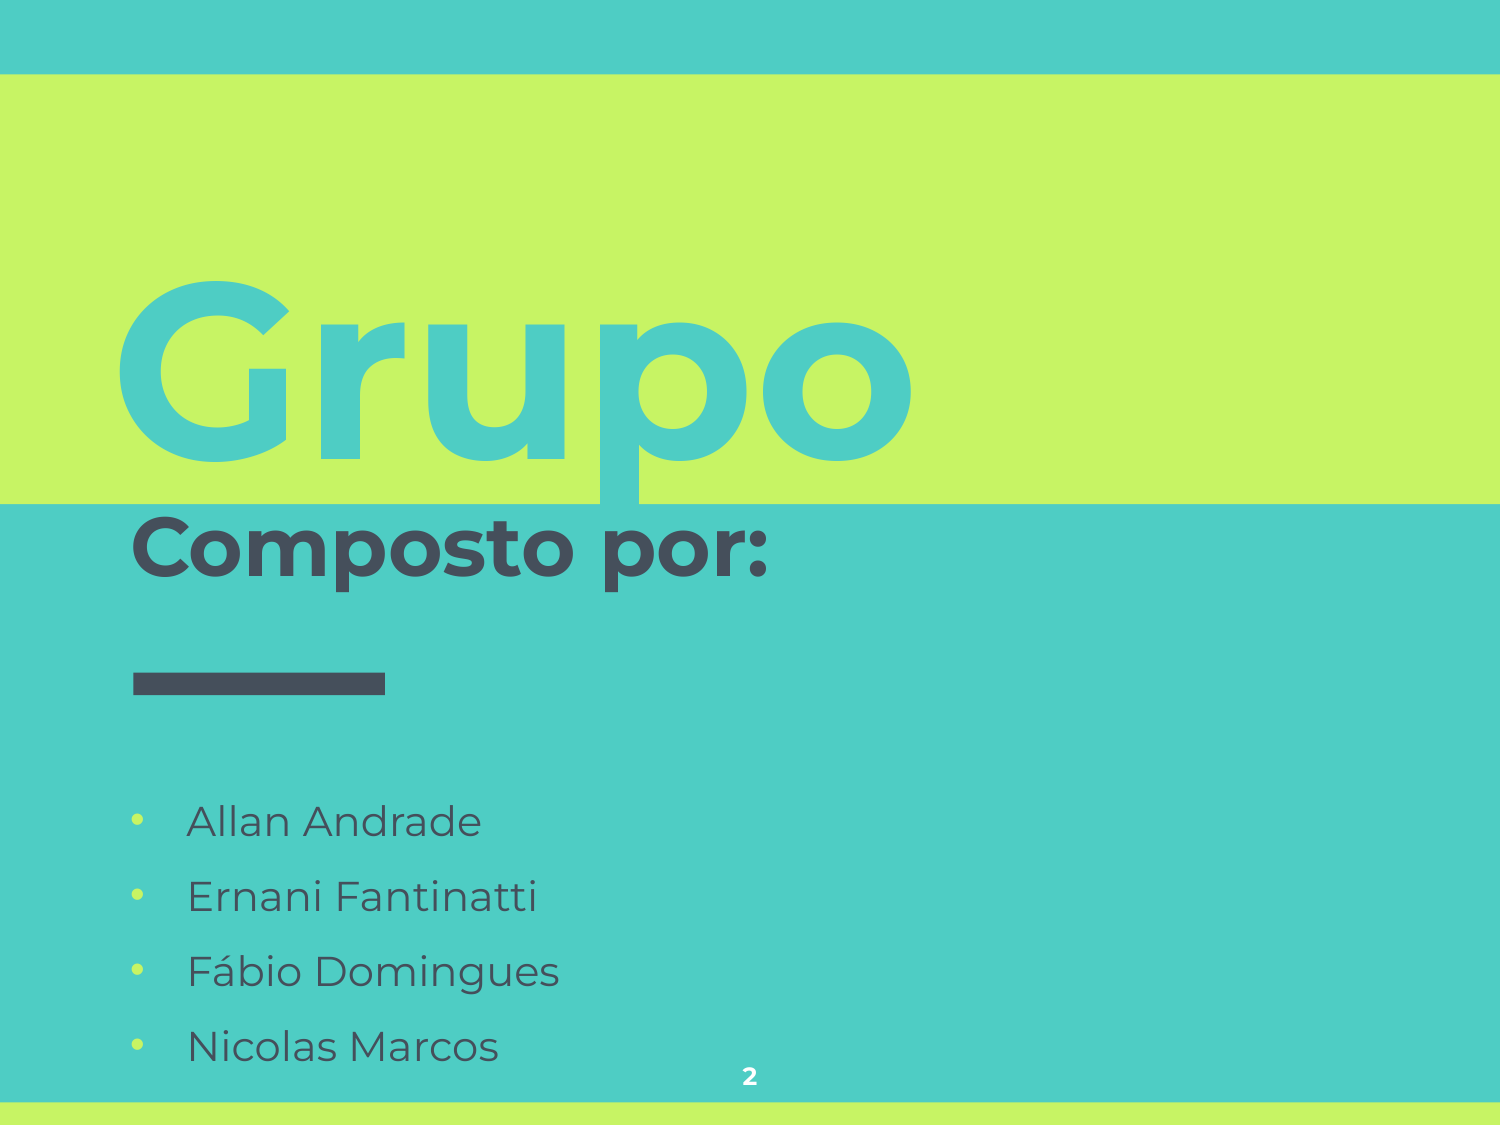

Grupo
Composto por:

Allan Andrade
Ernani Fantinatti
Fábio Domingues
Nicolas Marcos
2